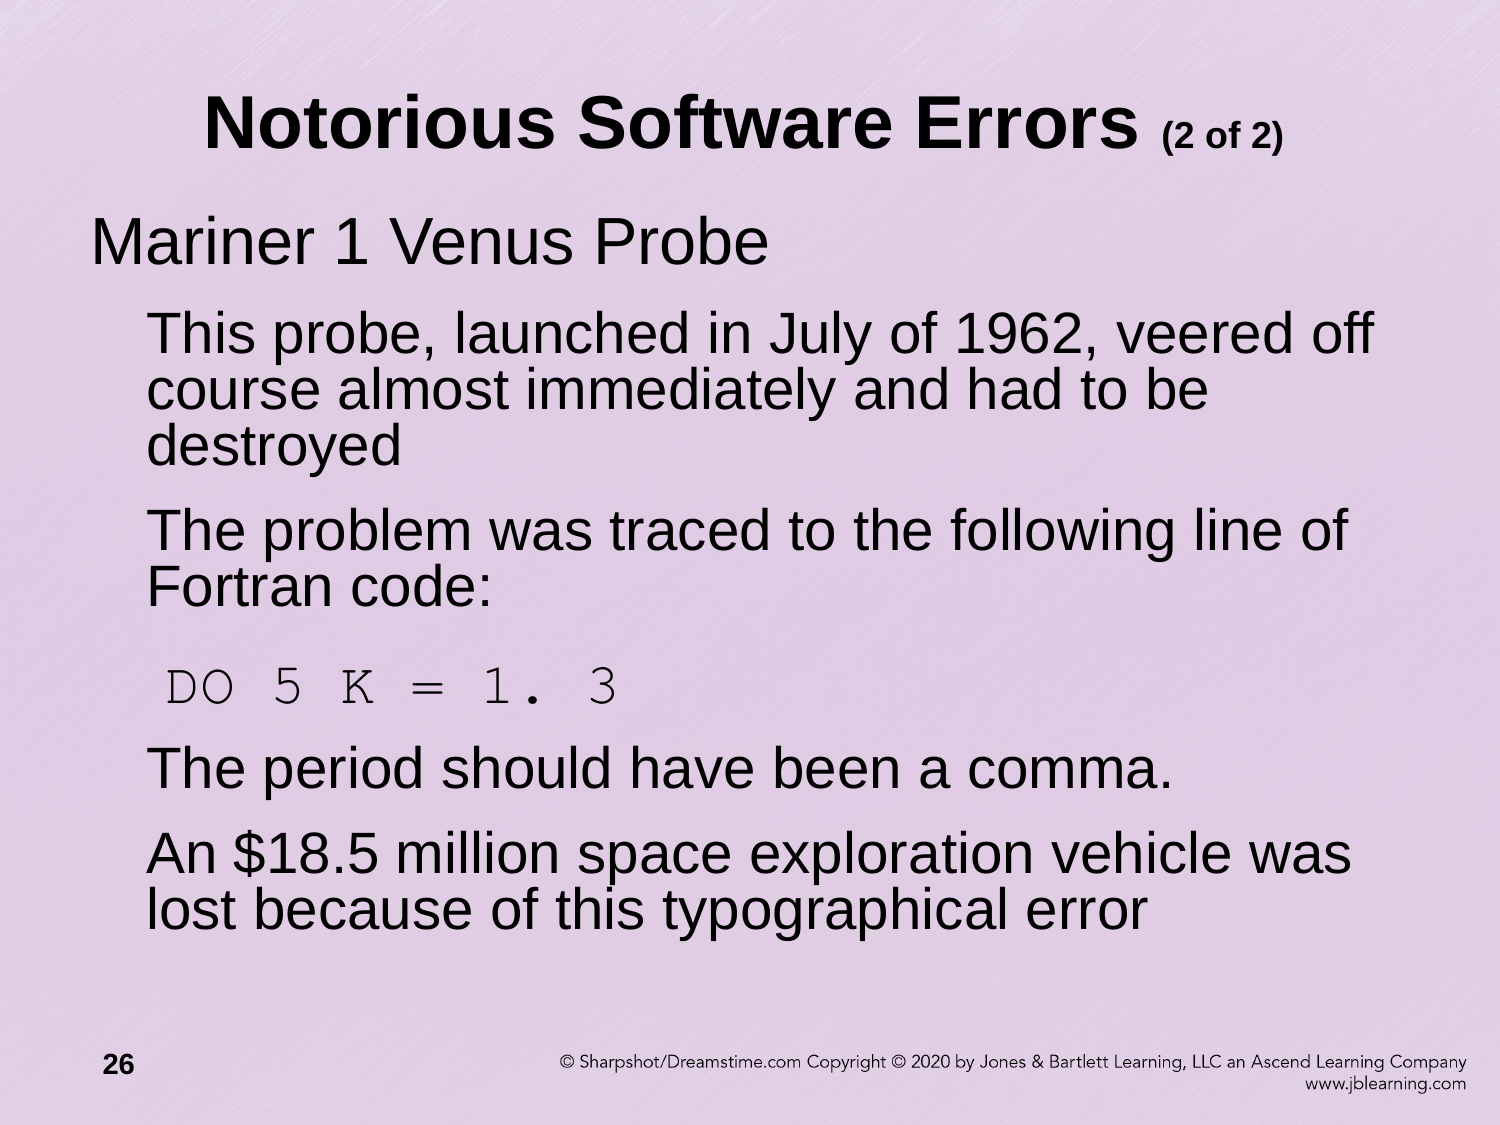

# Notorious Software Errors (2 of 2)
Mariner 1 Venus Probe
	This probe, launched in July of 1962, veered off course almost immediately and had to be destroyed
	The problem was traced to the following line of Fortran code:
DO 5 K = 1. 3
	The period should have been a comma.
	An $18.5 million space exploration vehicle was lost because of this typographical error
26